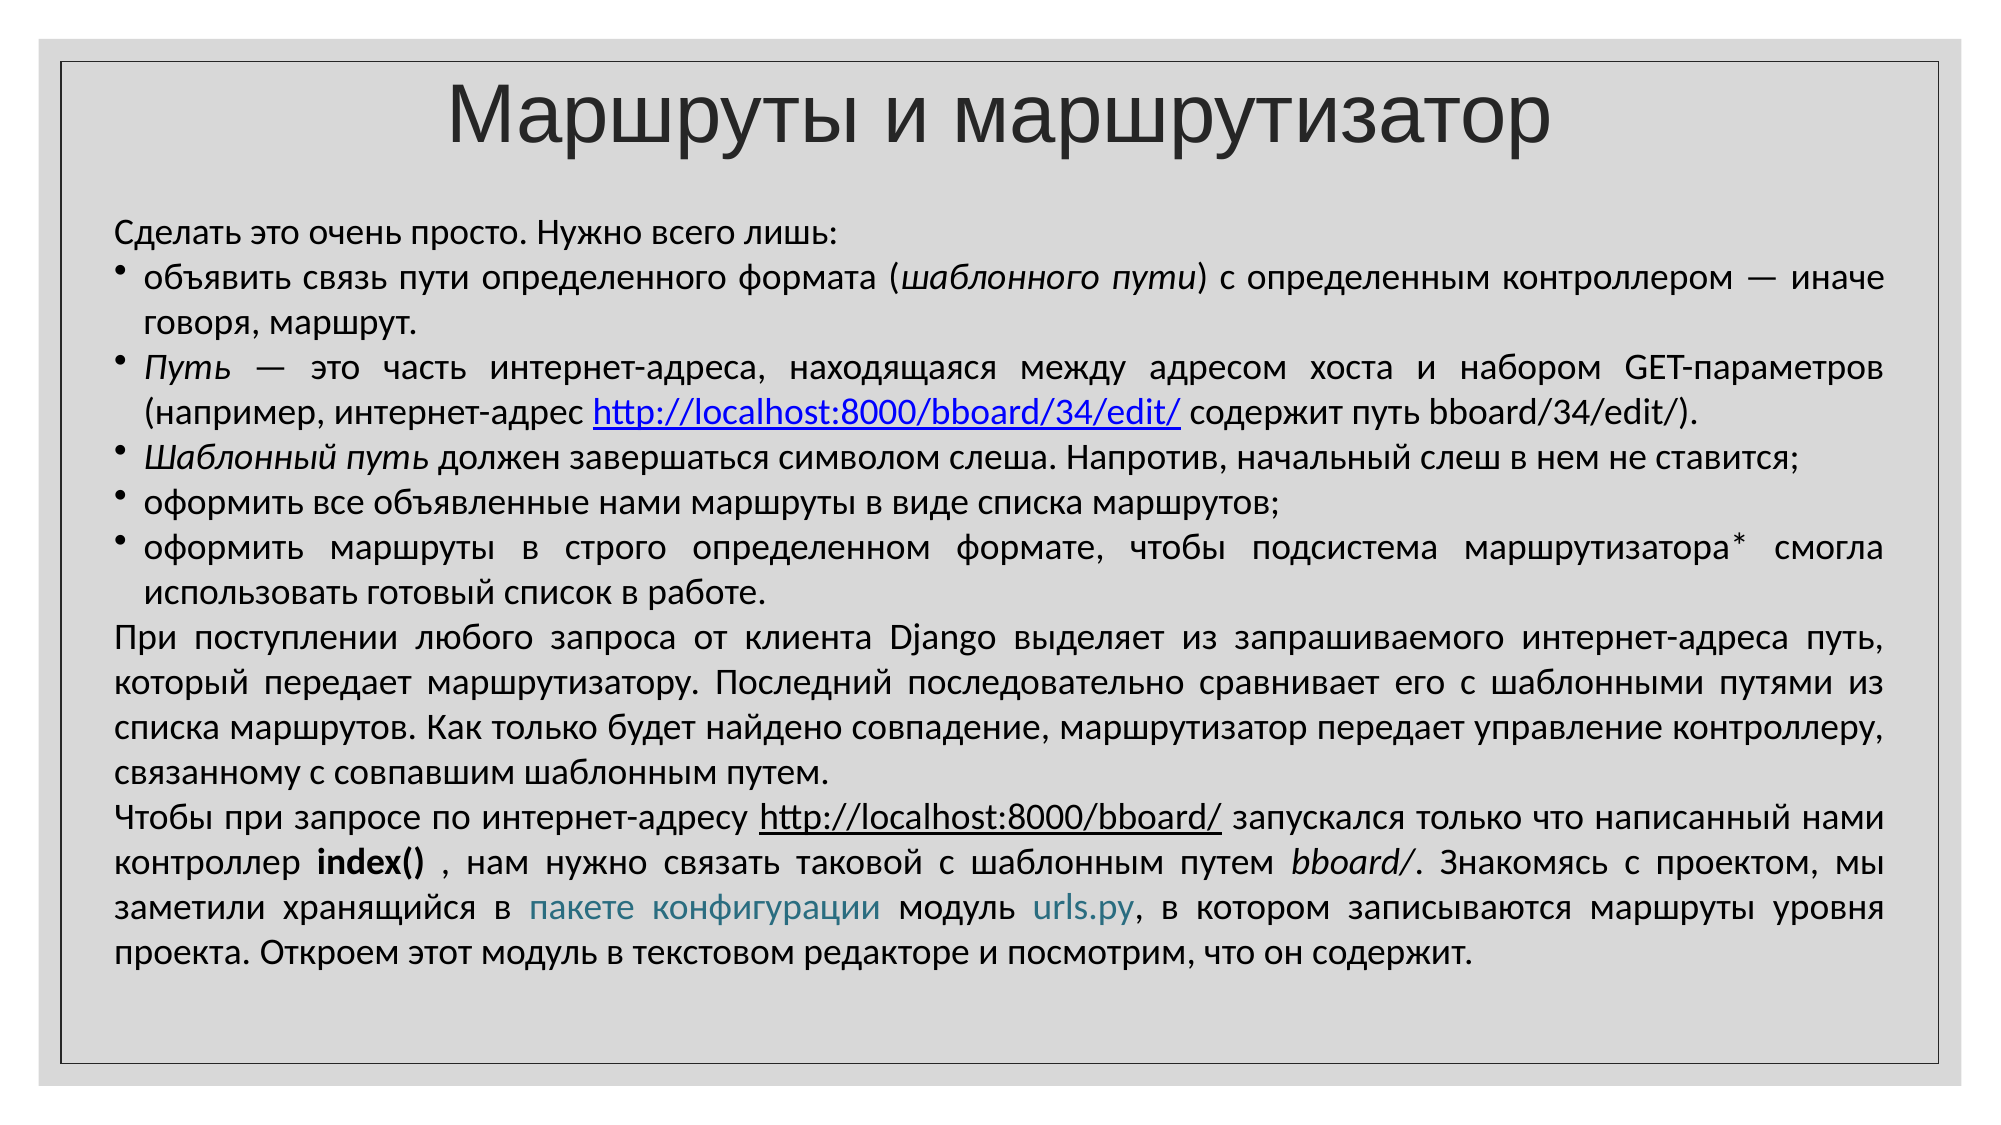

Маршруты и маршрутизатор
Сделать это очень просто. Нужно всего лишь:
объявить связь пути определенного формата (шаблонного пути) с определенным контроллером — иначе говоря, маршрут.
Путь — это часть интернет-адреса, находящаяся между адресом хоста и набором GET-параметров (например, интернет-адрес http://localhost:8000/bboard/34/edit/ содержит путь bboard/34/edit/).
Шаблонный путь должен завершаться символом слеша. Напротив, начальный слеш в нем не ставится;
оформить все объявленные нами маршруты в виде списка маршрутов;
оформить маршруты в строго определенном формате, чтобы подсистема маршрутизатора* смогла использовать готовый список в работе.
При поступлении любого запроса от клиента Django выделяет из запрашиваемого интернет-адреса путь, который передает маршрутизатору. Последний последовательно сравнивает его с шаблонными путями из списка маршрутов. Как только будет найдено совпадение, маршрутизатор передает управление контроллеру, связанному с совпавшим шаблонным путем.
Чтобы при запросе по интернет-адресу http://localhost:8000/bboard/ запускался только что написанный нами контроллер index() , нам нужно связать таковой с шаблонным путем bboard/. Знакомясь с проектом, мы заметили хранящийся в пакете конфигурации модуль urls.py, в котором записываются маршруты уровня проекта. Откроем этот модуль в текстовом редакторе и посмотрим, что он содержит.